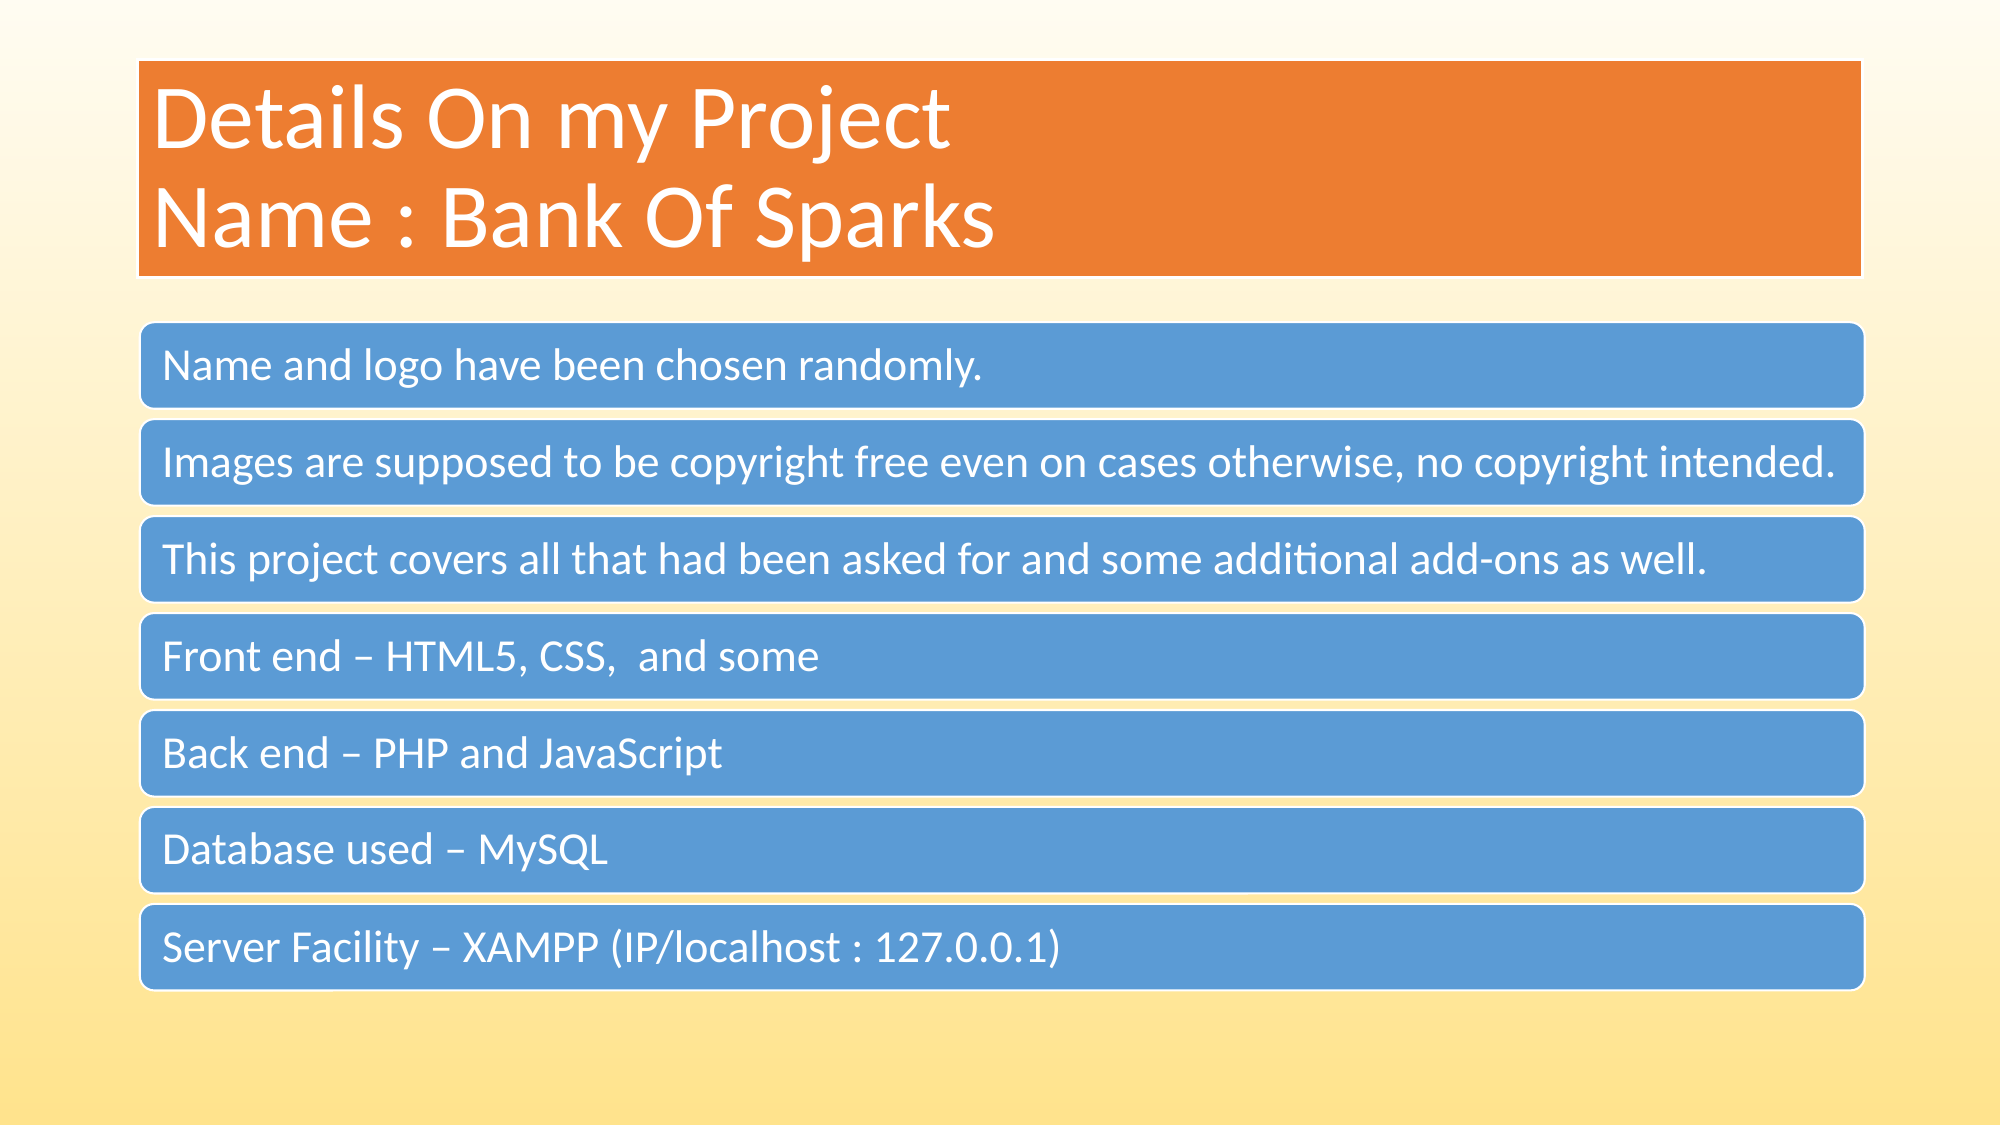

# Details On my Project Name : Bank Of Sparks
Name and logo have been chosen randomly.
Images are supposed to be copyright free even on cases otherwise, no copyright intended.
This project covers all that had been asked for and some additional add-ons as well.
Front end – HTML5, CSS,  and some
Back end – PHP and JavaScript
Database used – MySQL
Server Facility – XAMPP (IP/localhost : 127.0.0.1)